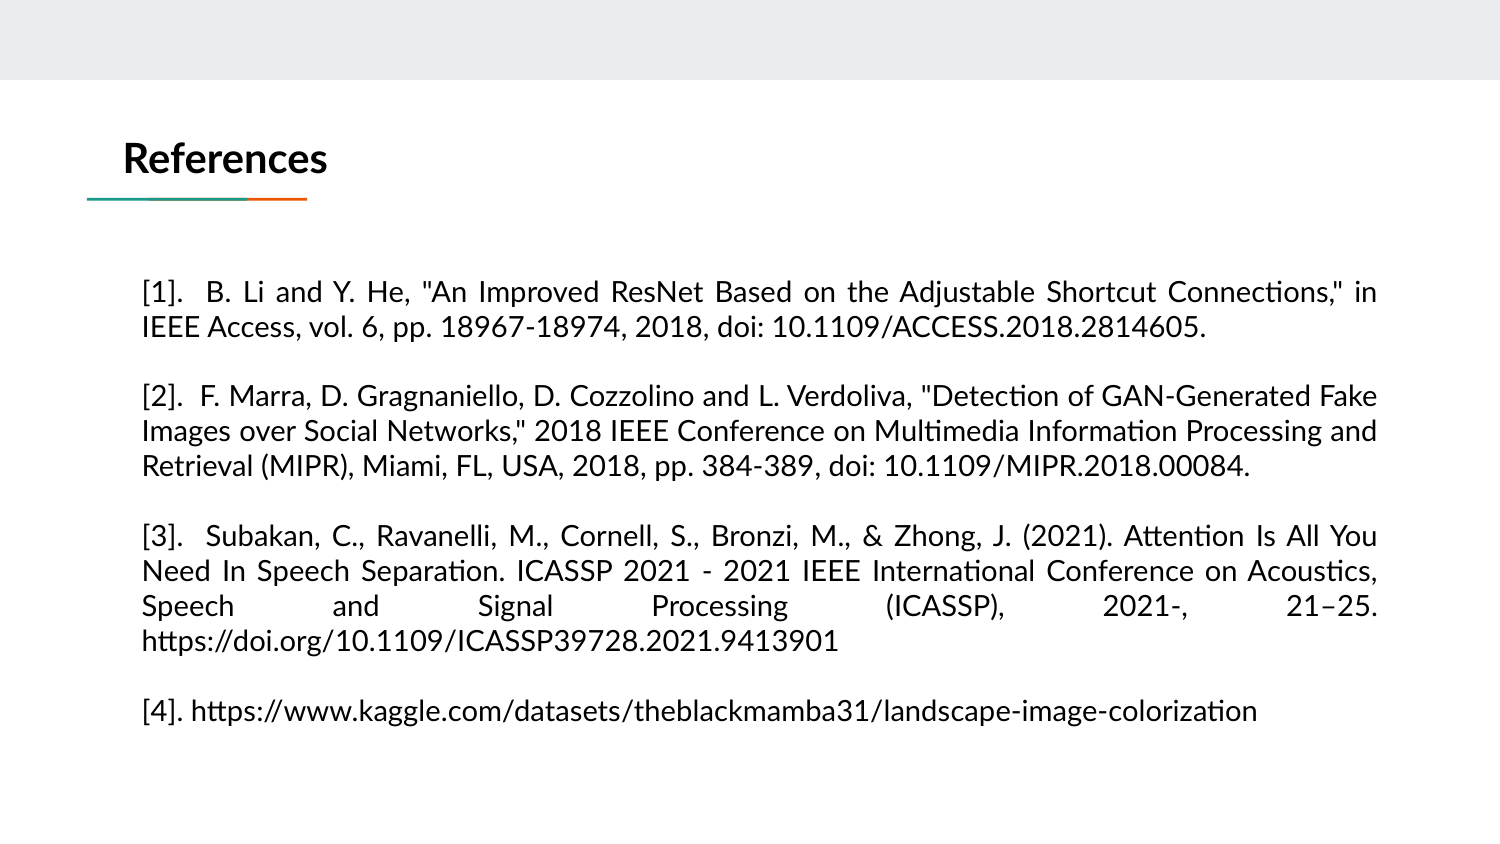

References

[1].  B. Li and Y. He, "An Improved ResNet Based on the Adjustable Shortcut Connections," in IEEE Access, vol. 6, pp. 18967-18974, 2018, doi: 10.1109/ACCESS.2018.2814605.

[2].  F. Marra, D. Gragnaniello, D. Cozzolino and L. Verdoliva, "Detection of GAN-Generated Fake Images over Social Networks," 2018 IEEE Conference on Multimedia Information Processing and Retrieval (MIPR), Miami, FL, USA, 2018, pp. 384-389, doi: 10.1109/MIPR.2018.00084.

[3].  Subakan, C., Ravanelli, M., Cornell, S., Bronzi, M., & Zhong, J. (2021). Attention Is All You Need In Speech Separation. ICASSP 2021 - 2021 IEEE International Conference on Acoustics, Speech and Signal Processing (ICASSP), 2021-, 21–25. https://doi.org/10.1109/ICASSP39728.2021.9413901

[4]. https://www.kaggle.com/datasets/theblackmamba31/landscape-image-colorization